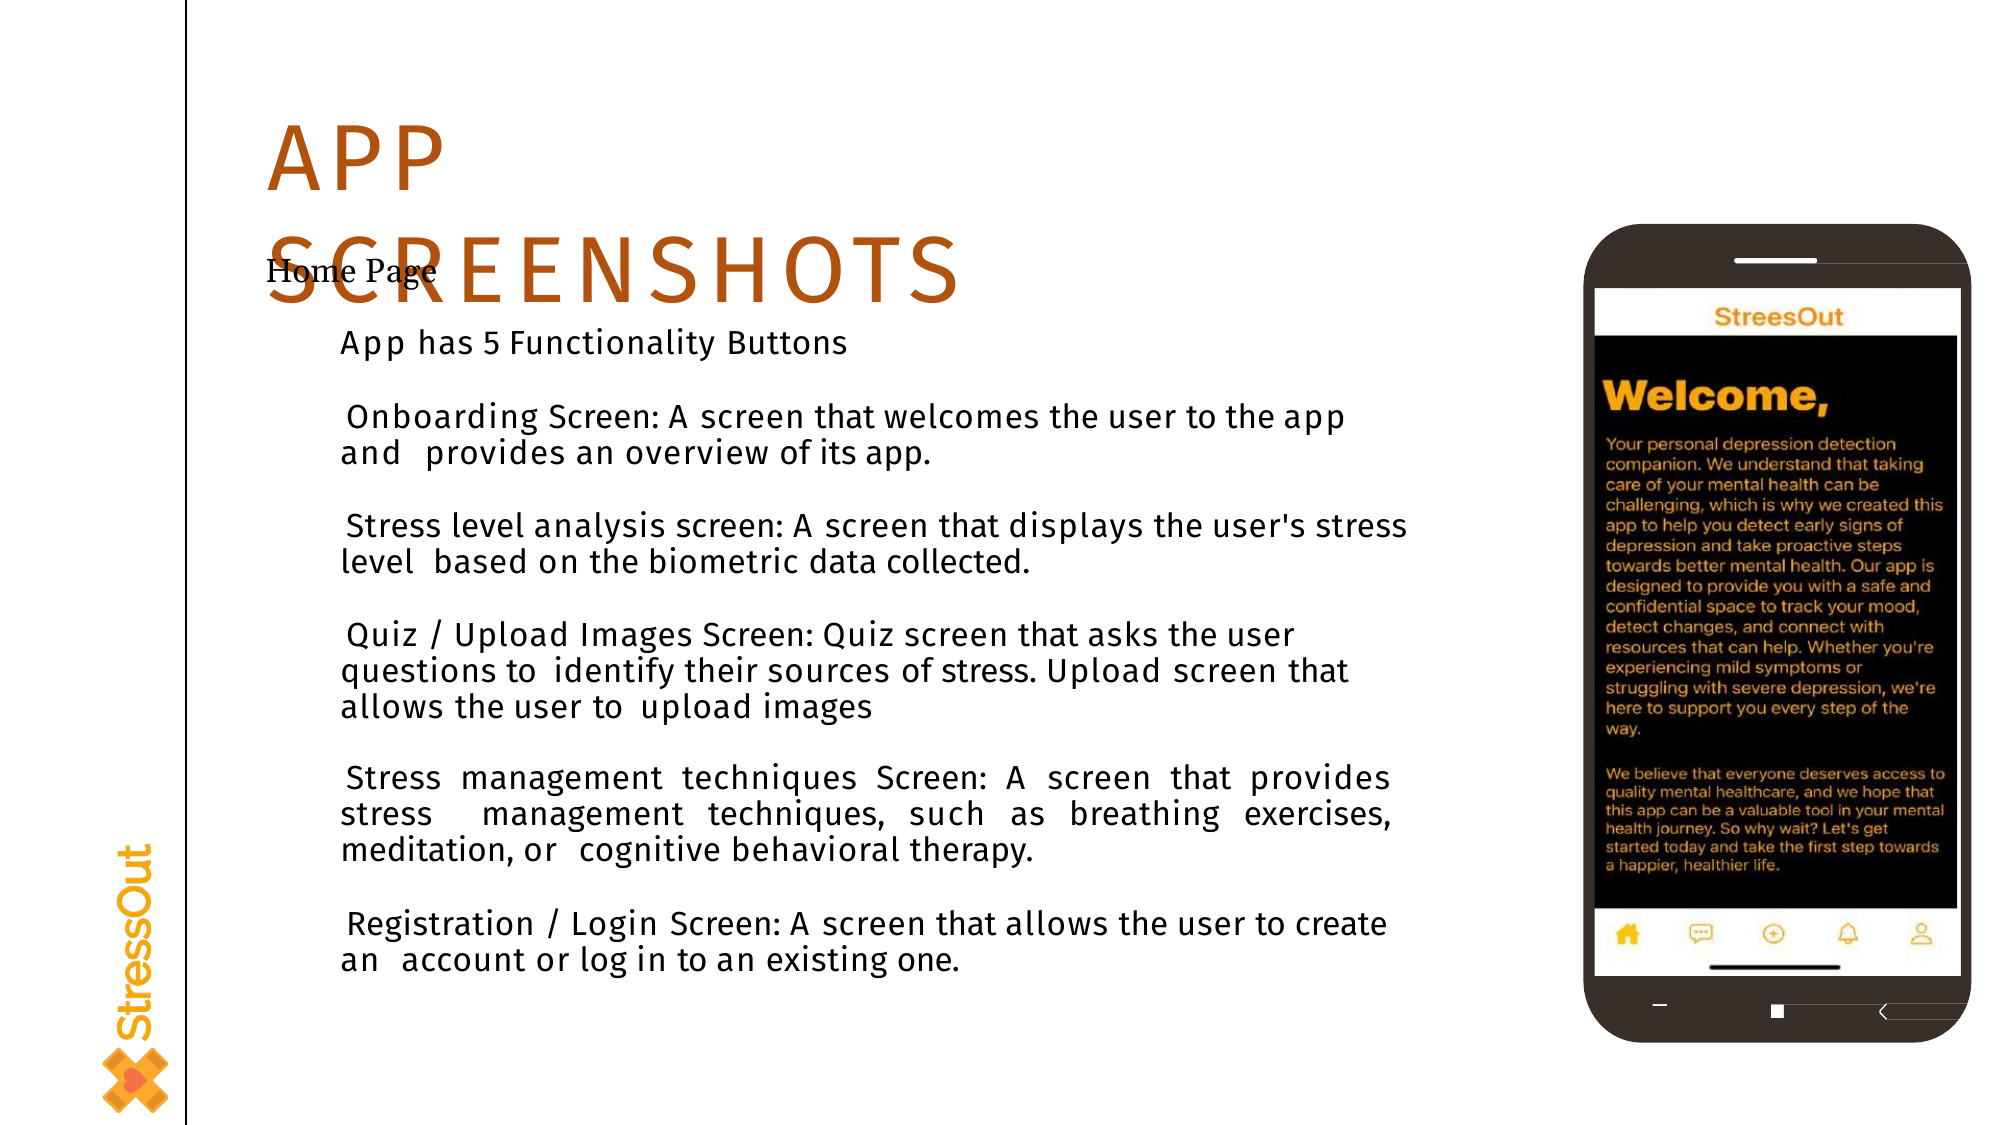

# APP SCREENSHOTS

Home Page
App has 5 Functionality Buttons

Onboarding Screen: A screen that welcomes the user to the app and  provides an overview of its app.

Stress level analysis screen: A screen that displays the user's stress level  based on the biometric data collected.

Quiz / Upload Images Screen: Quiz screen that asks the user questions to  identify their sources of stress. Upload screen that allows the user to  upload images
Stress management techniques Screen: A screen that provides stress  management techniques, such as breathing exercises, meditation, or  cognitive behavioral therapy.

Registration / Login Screen: A screen that allows the user to create an  account or log in to an existing one.